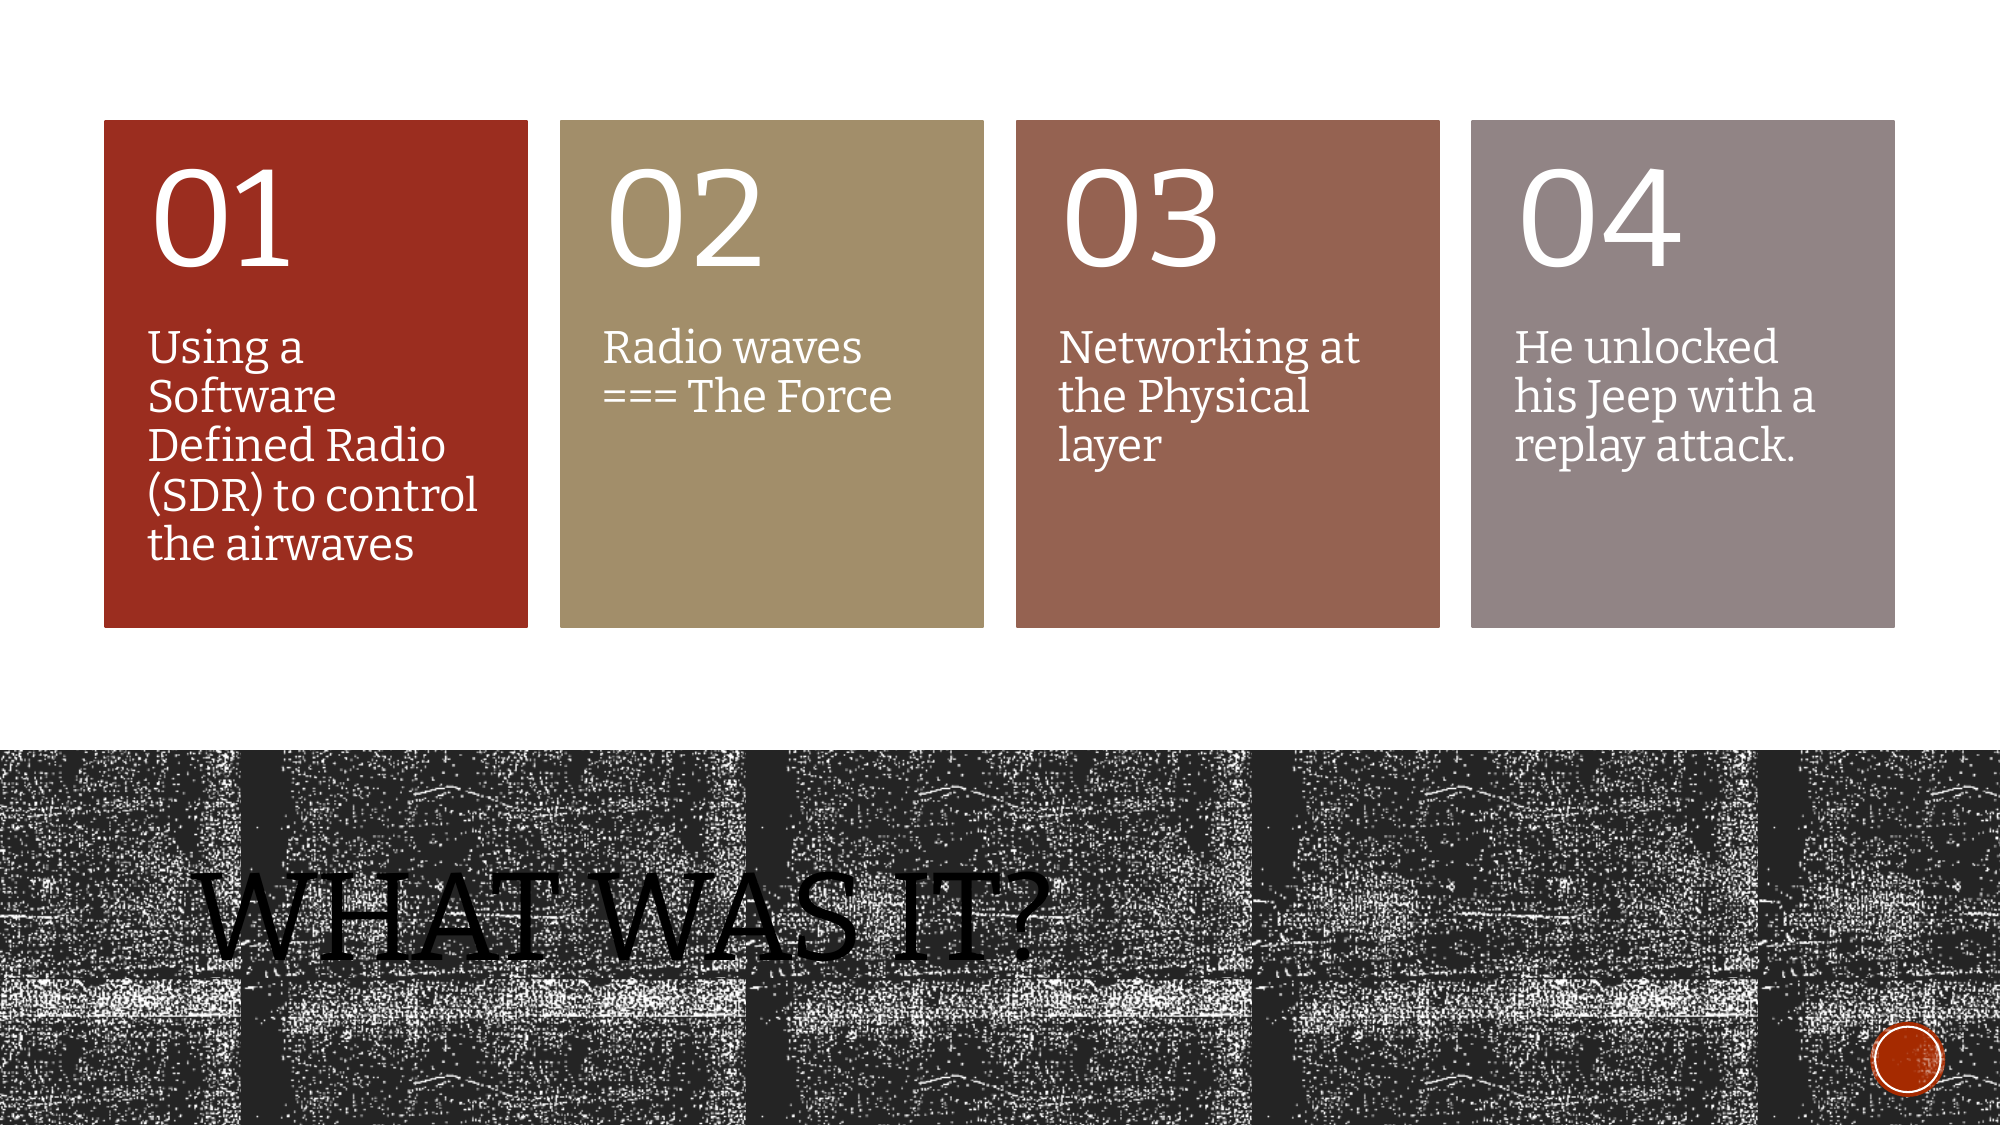

Using a Software Defined Radio (SDR) to control the airwaves
01
Radio waves === The Force
02
Networking at the Physical layer
03
He unlocked his Jeep with a replay attack.
04

# What was it?